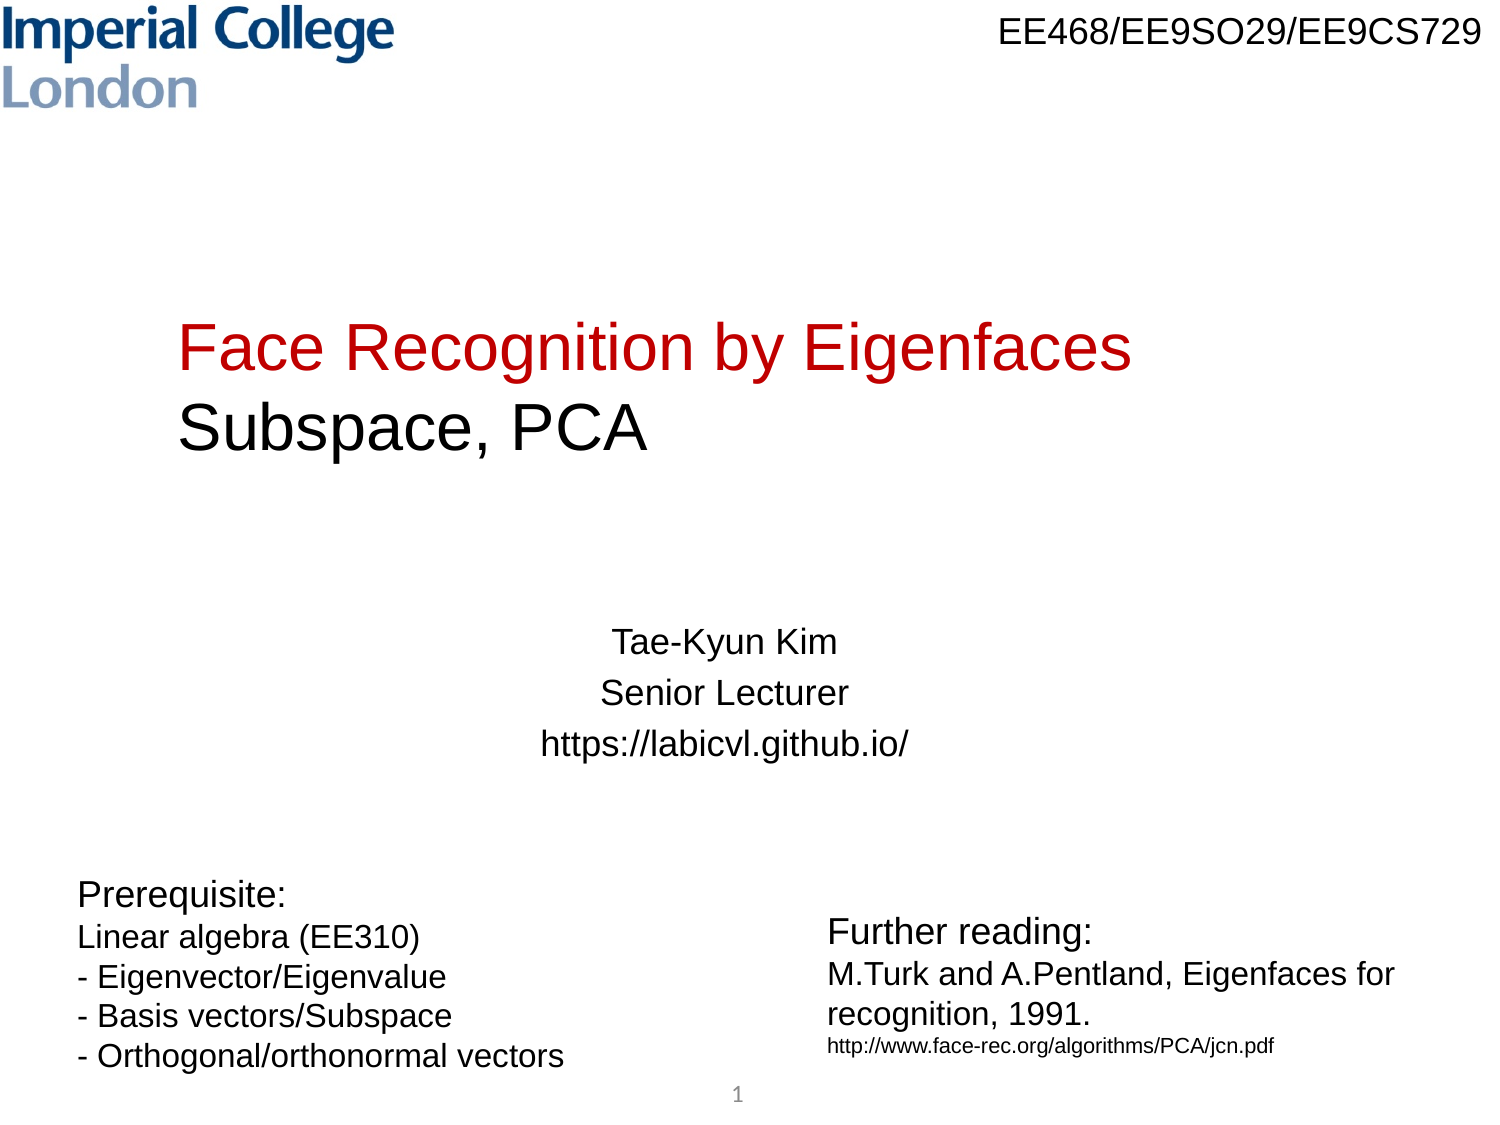

# Face Recognition by Eigenfaces 	 Subspace, PCA
Tae-Kyun Kim
Senior Lecturer
https://labicvl.github.io/
Prerequisite:
Linear algebra (EE310)
- Eigenvector/Eigenvalue
- Basis vectors/Subspace
- Orthogonal/orthonormal vectors
Further reading:
M.Turk and A.Pentland, Eigenfaces for recognition, 1991.
http://www.face-rec.org/algorithms/PCA/jcn.pdf
1